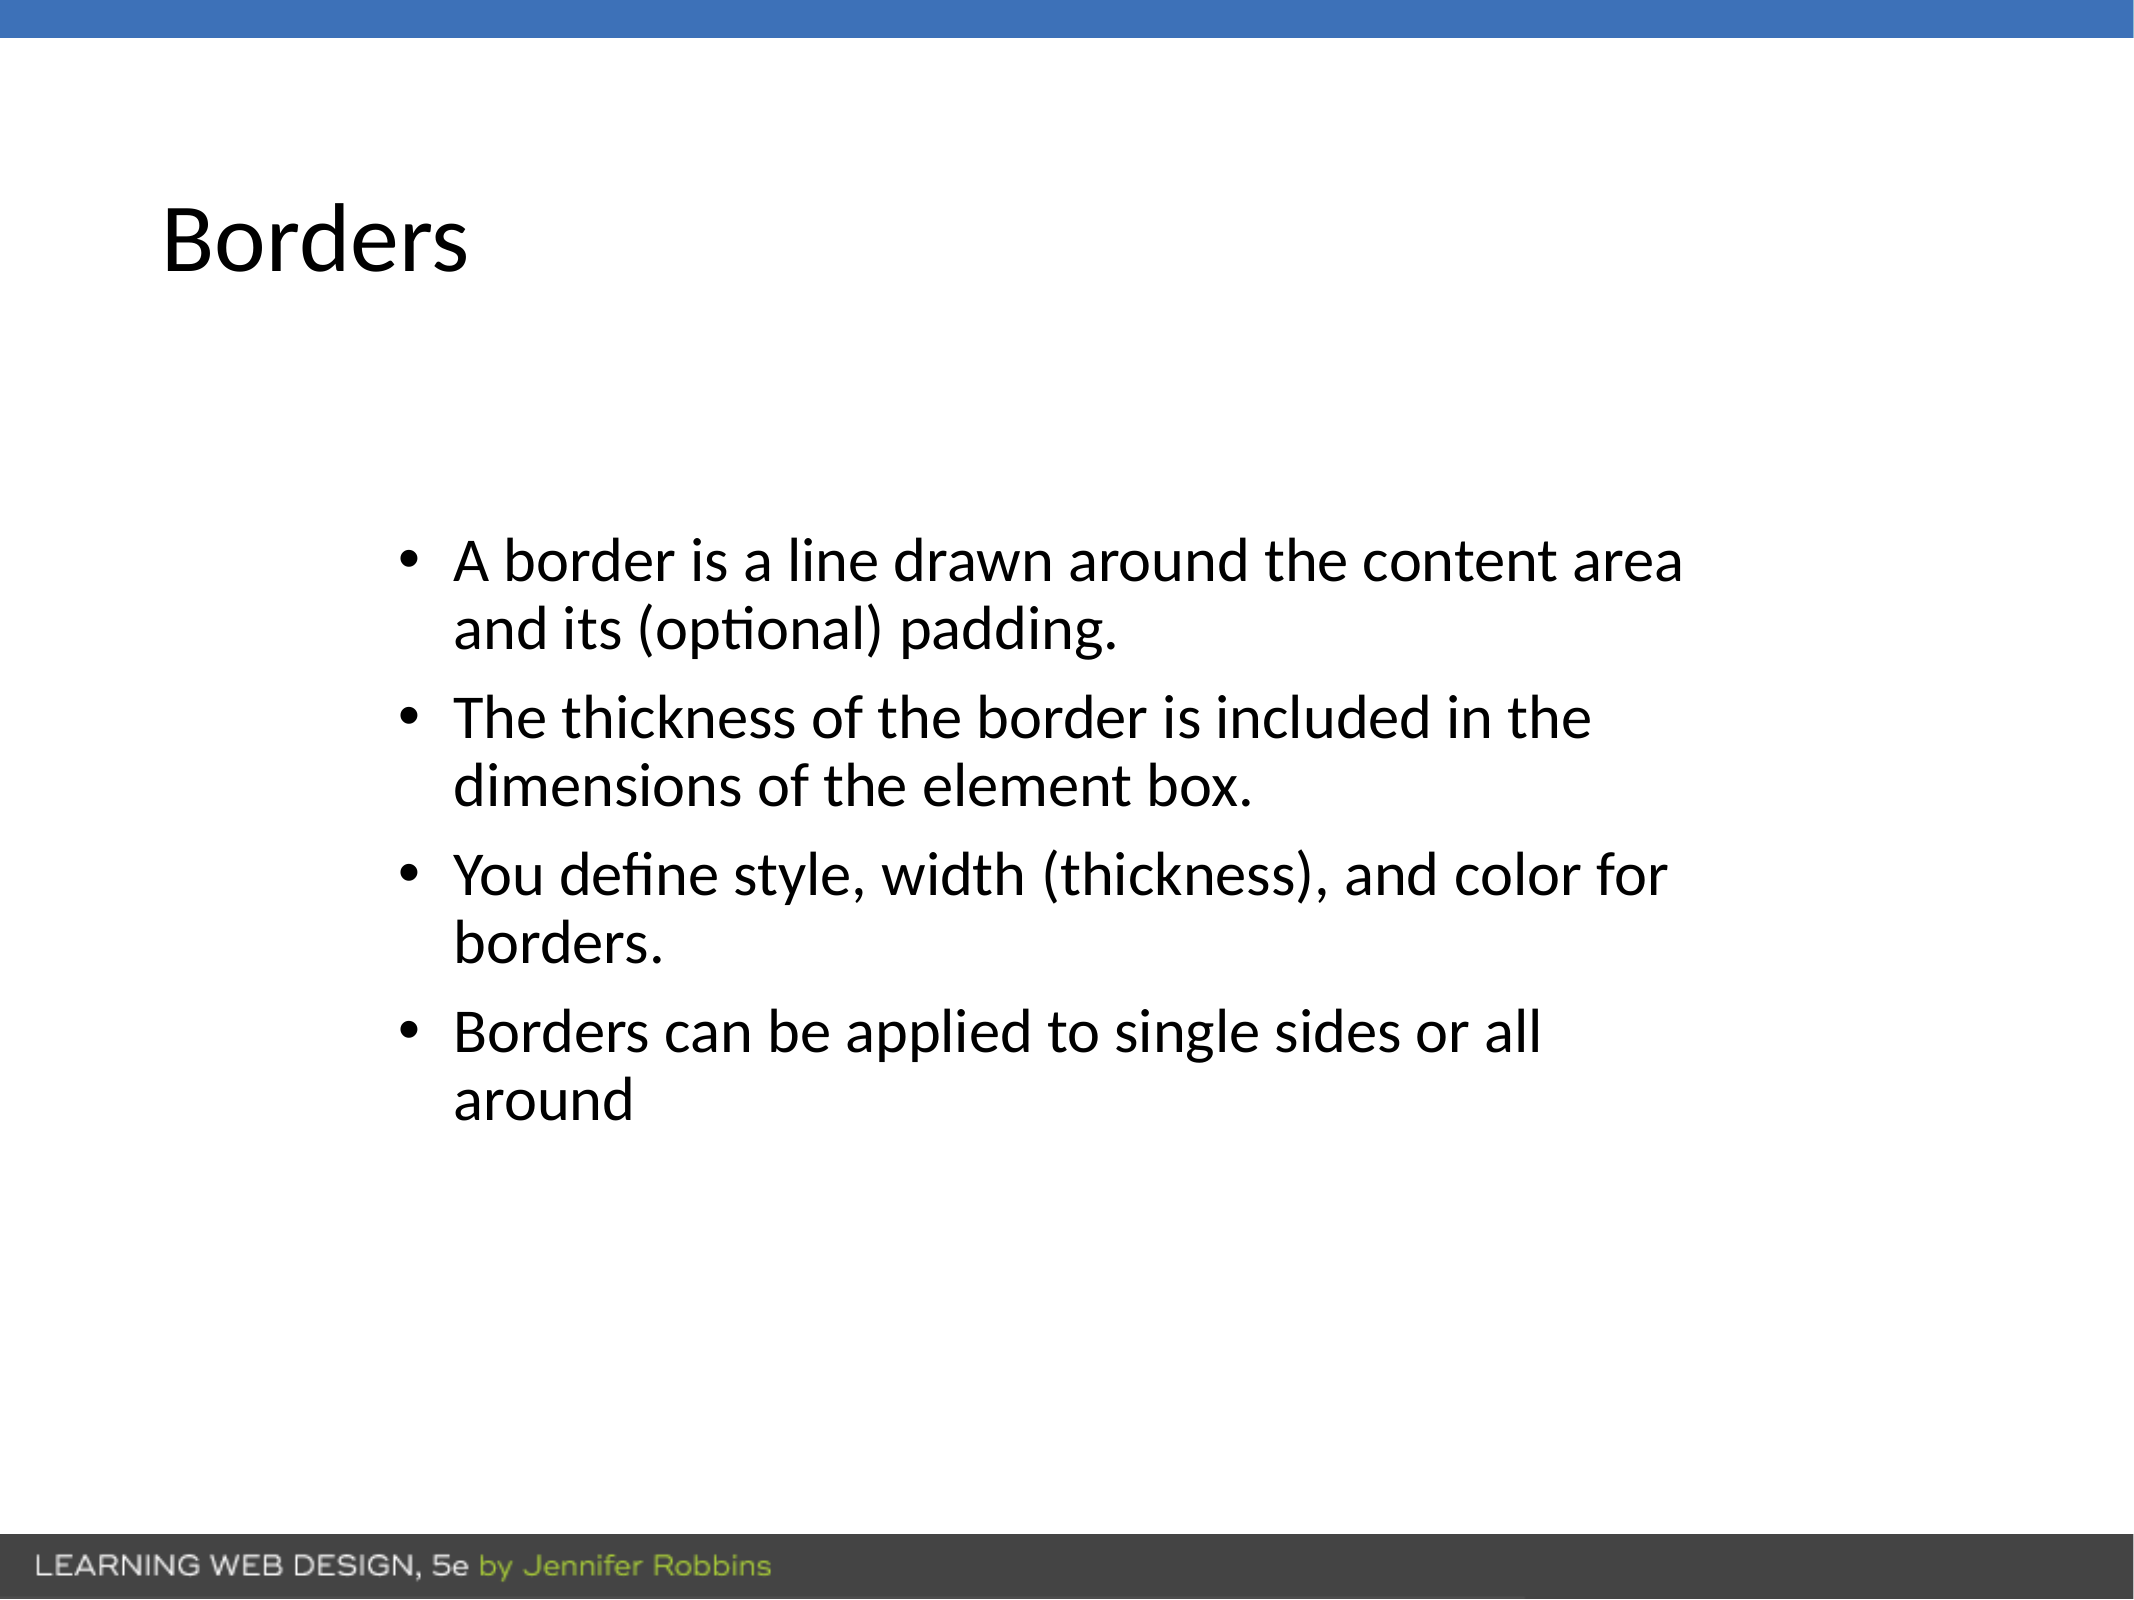

# Borders
A border is a line drawn around the content area and its (optional) padding.
The thickness of the border is included in the dimensions of the element box.
You define style, width (thickness), and color for borders.
Borders can be applied to single sides or all around